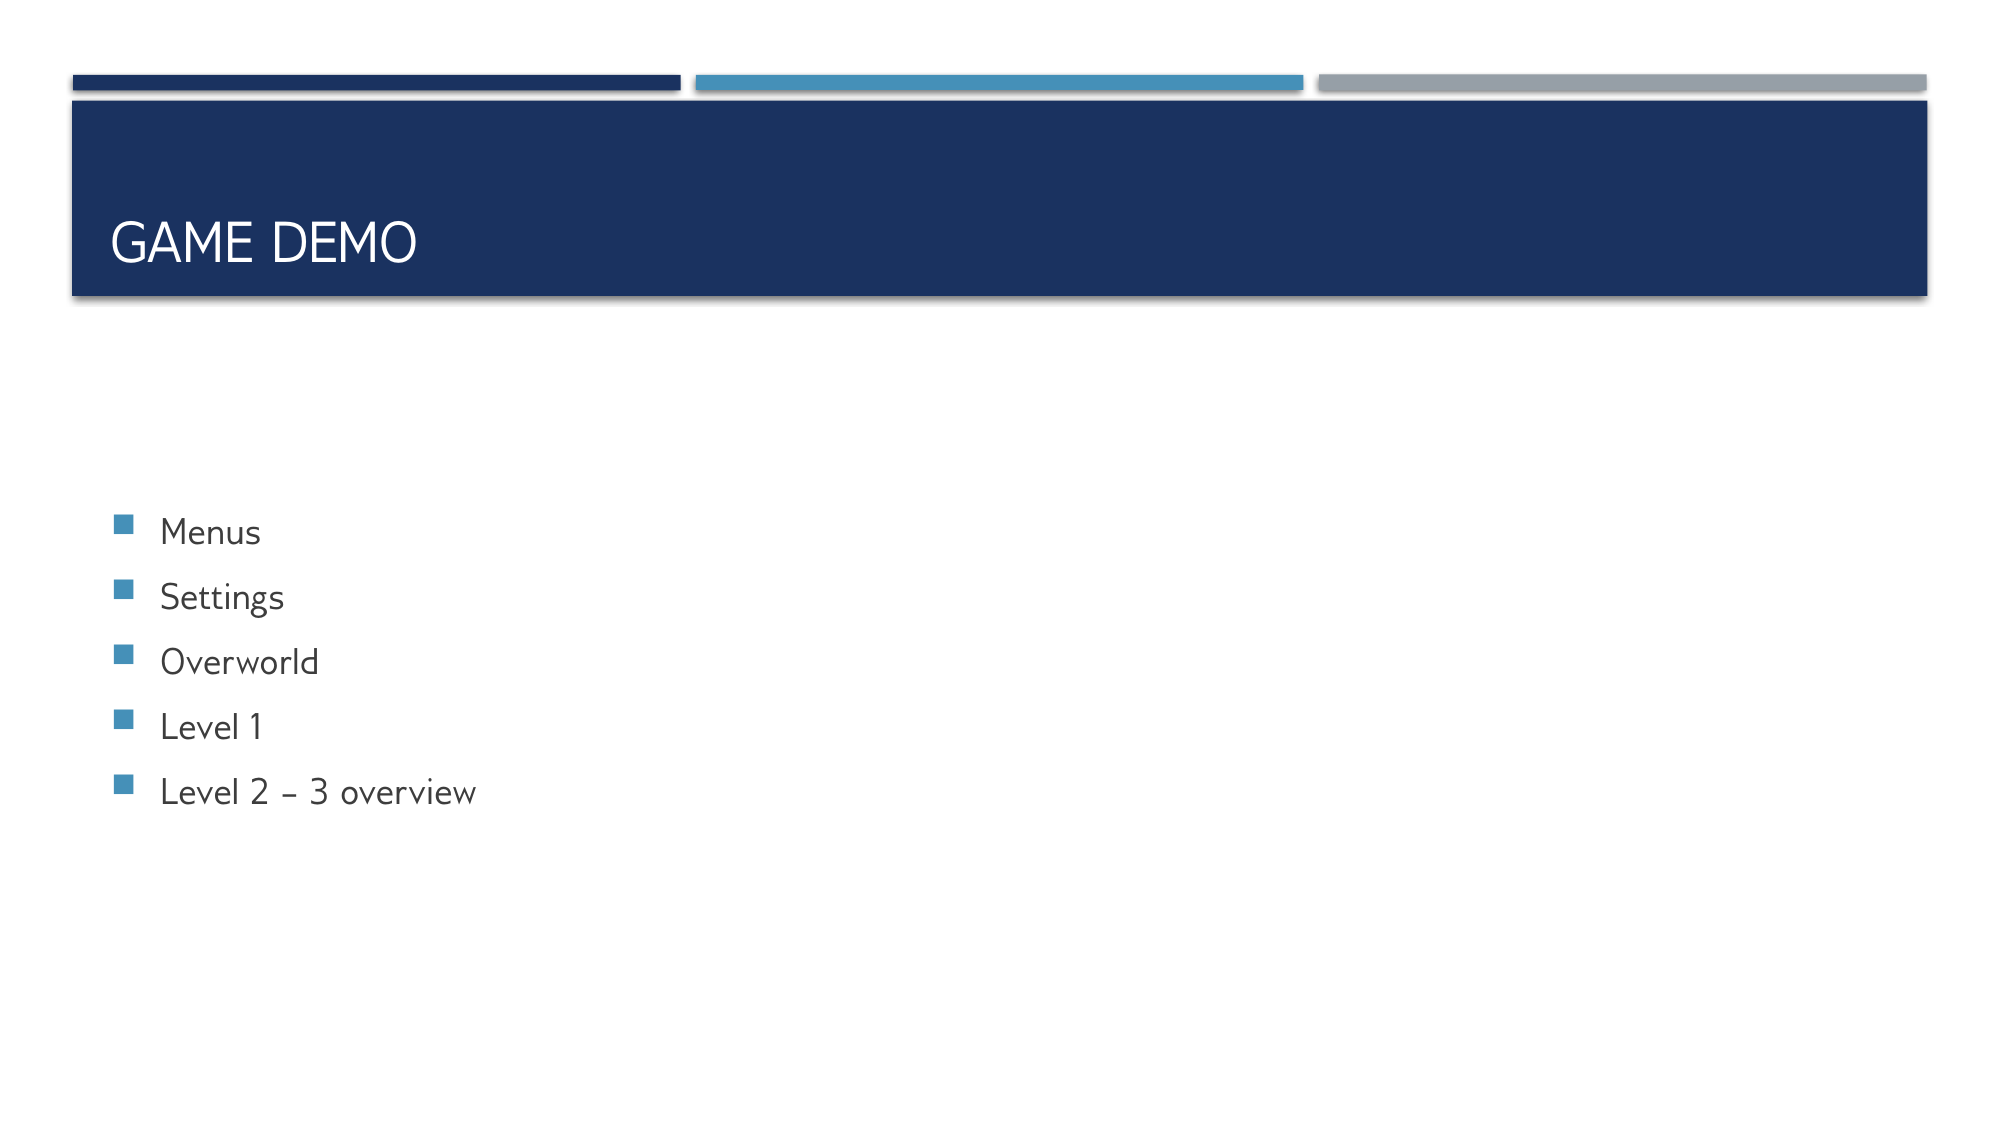

# Game Demo
Menus
Settings
Overworld
Level 1
Level 2 – 3 overview